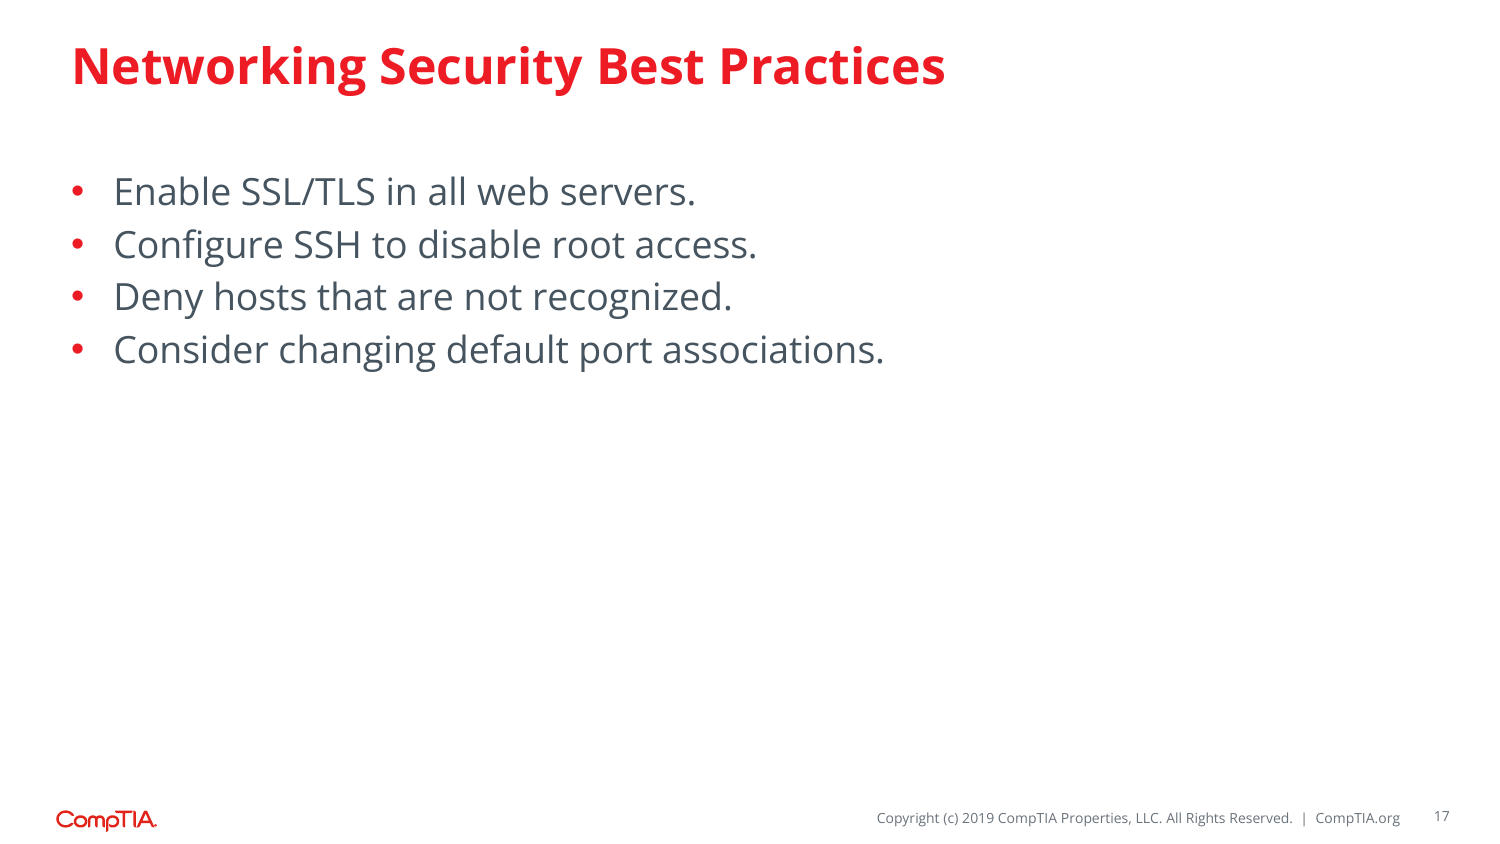

# Networking Security Best Practices
Enable SSL/TLS in all web servers.
Configure SSH to disable root access.
Deny hosts that are not recognized.
Consider changing default port associations.
17